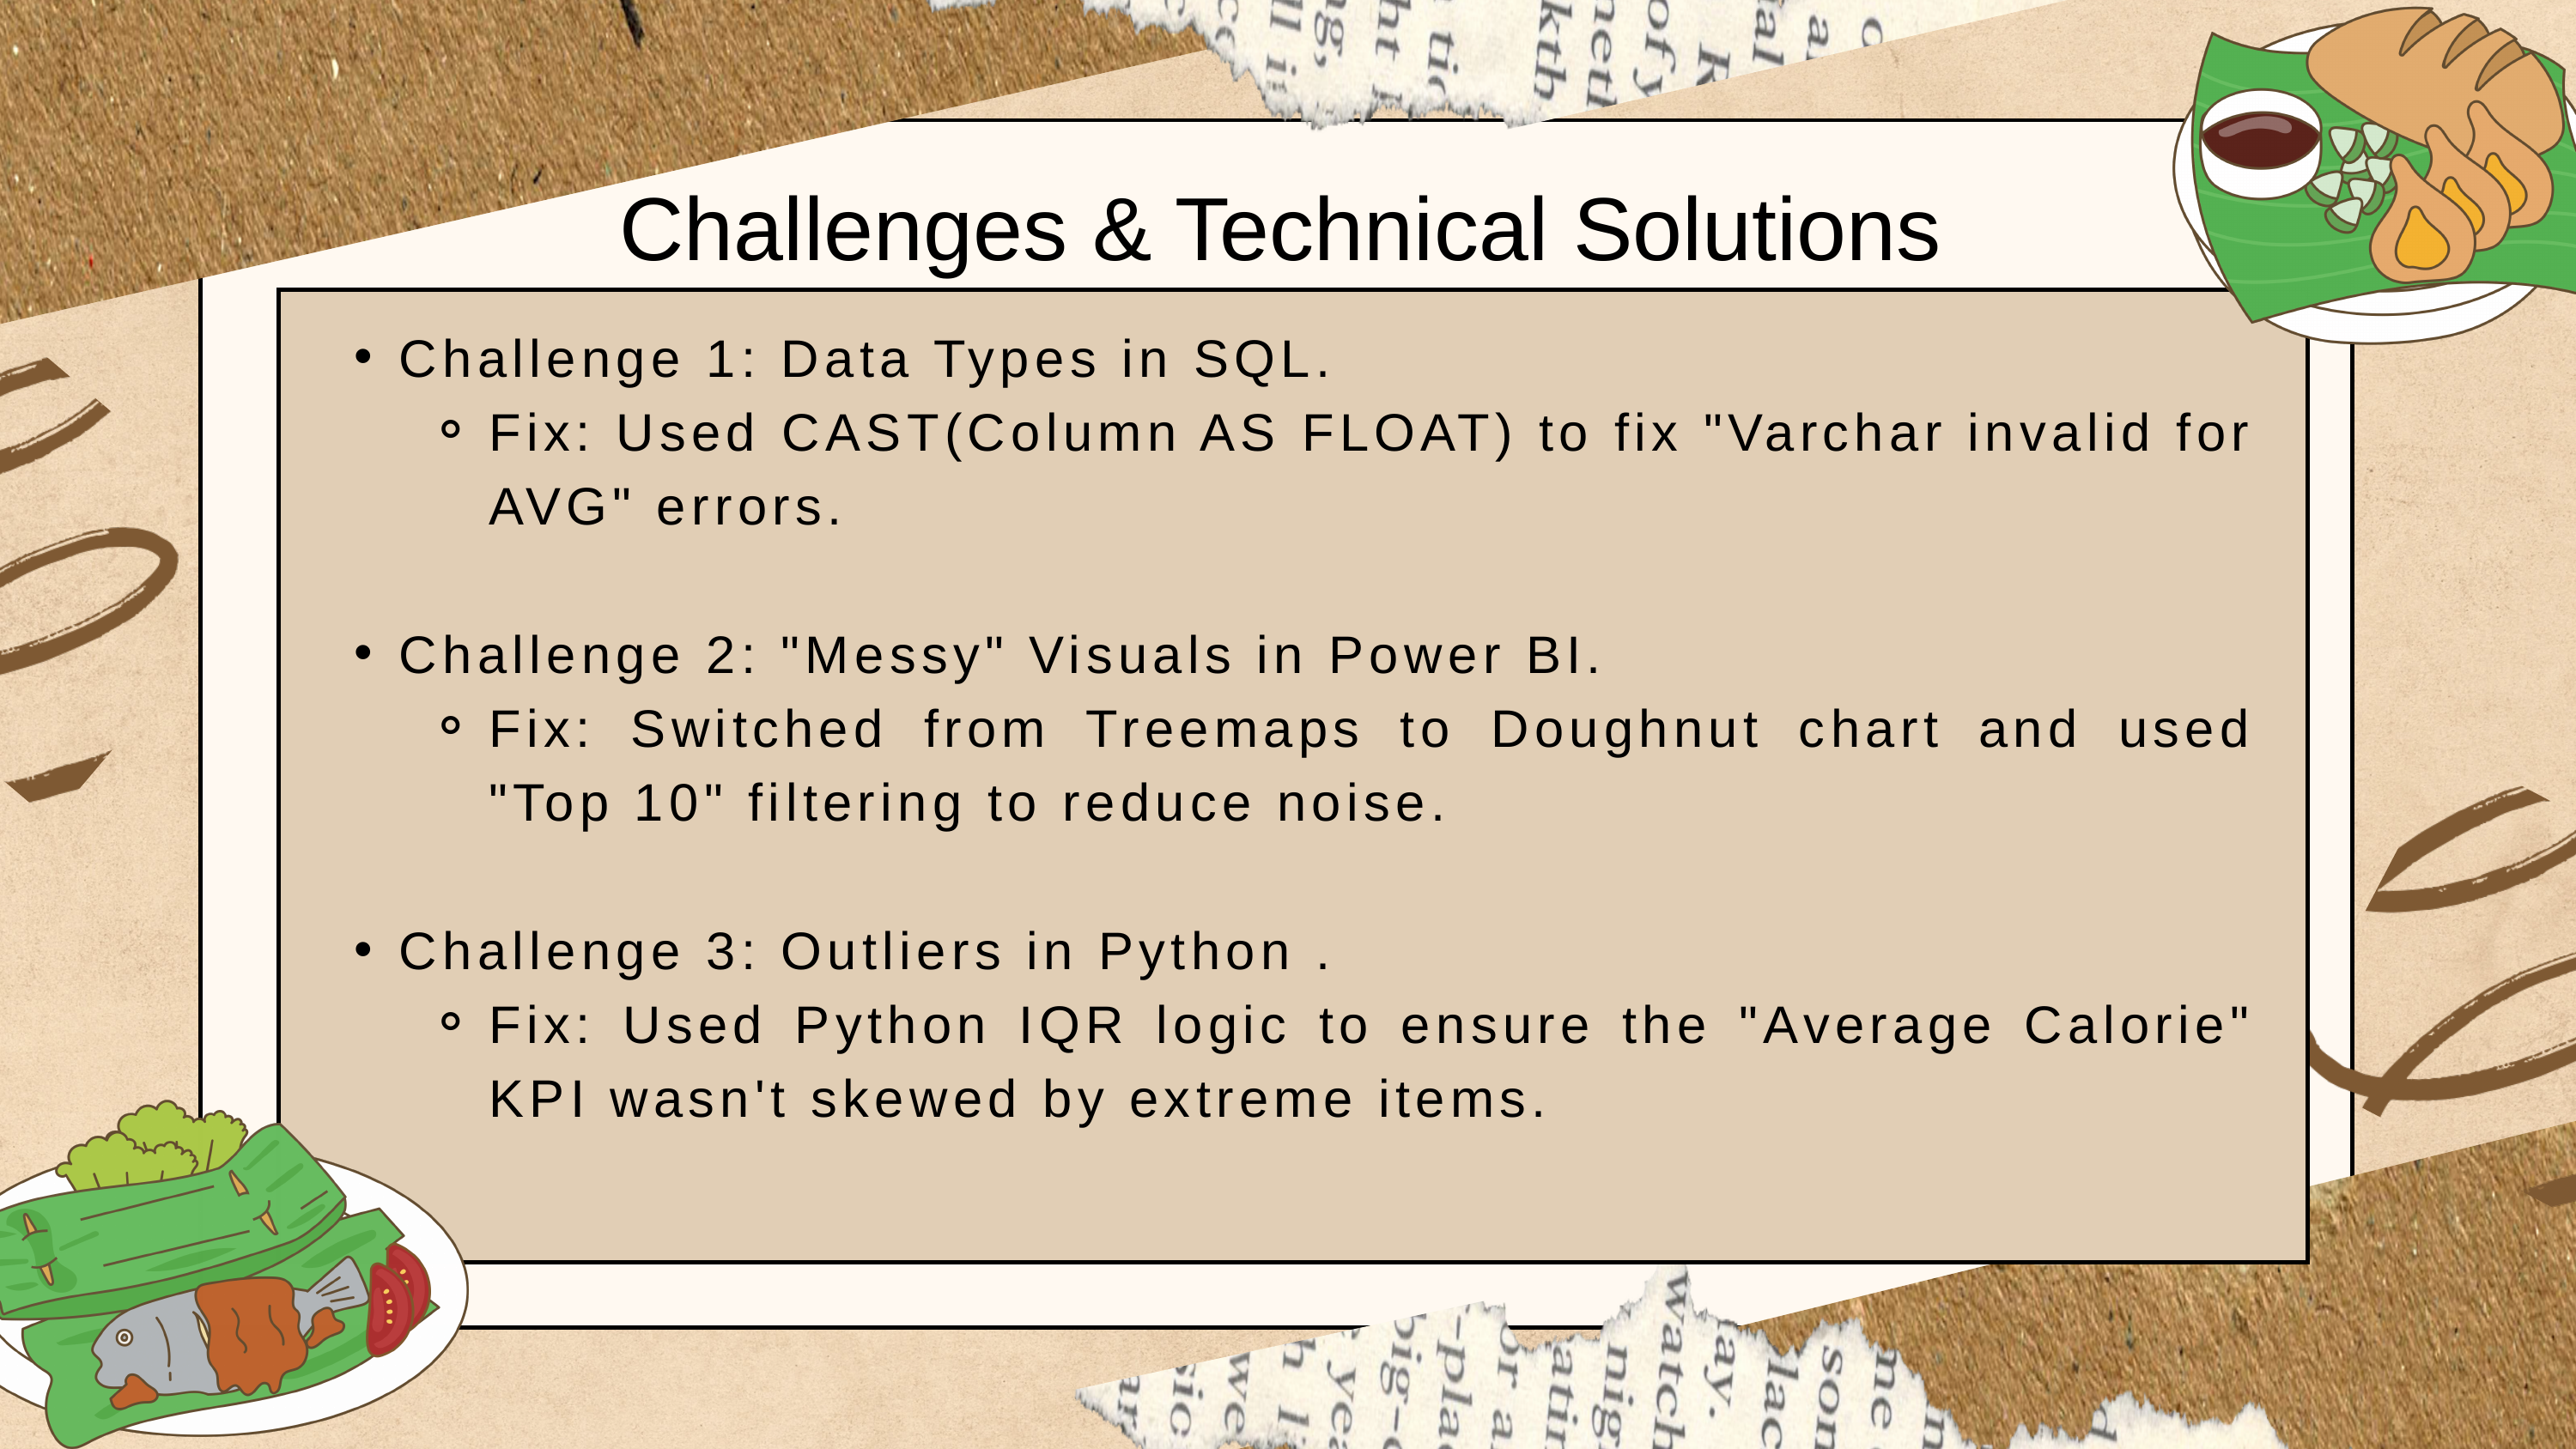

Challenges & Technical Solutions

Challenge 1: Data Types in SQL.
Fix: Used CAST(Column AS FLOAT) to fix "Varchar invalid for AVG" errors.

Challenge 2: "Messy" Visuals in Power BI.
Fix: Switched from Treemaps to Doughnut chart and used "Top 10" filtering to reduce noise.

Challenge 3: Outliers in Python .
Fix: Used Python IQR logic to ensure the "Average Calorie" KPI wasn't skewed by extreme items.